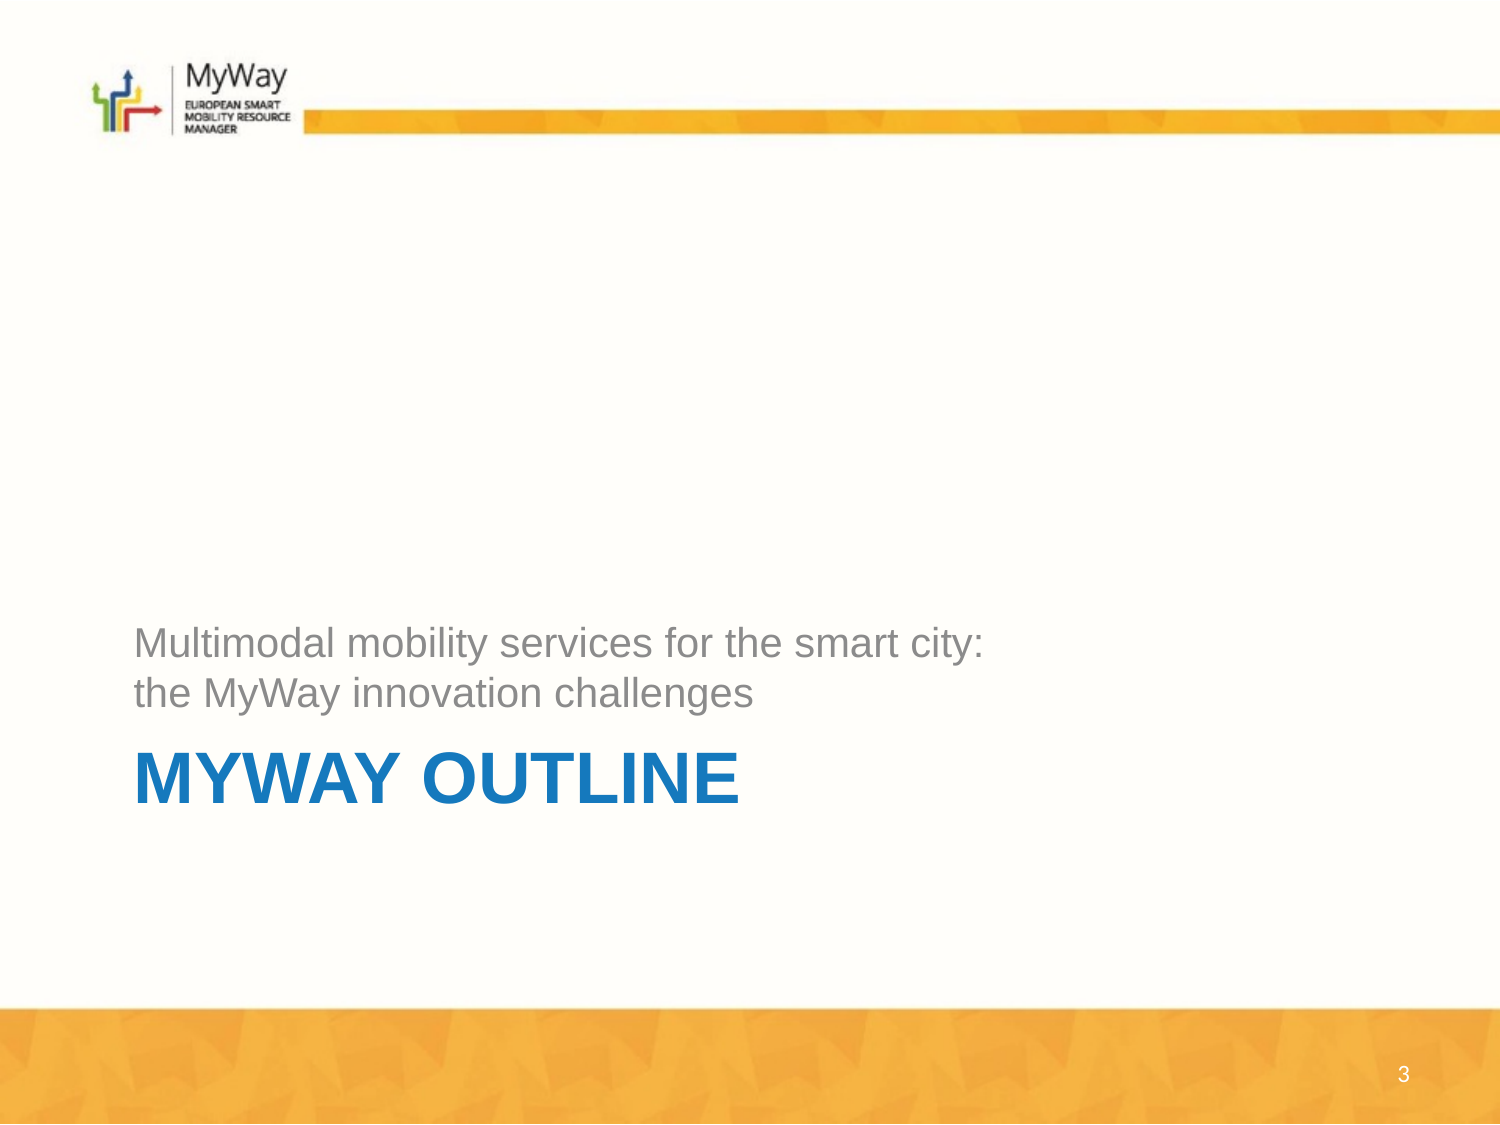

Multimodal mobility services for the smart city:
the MyWay innovation challenges
# Myway outline
3